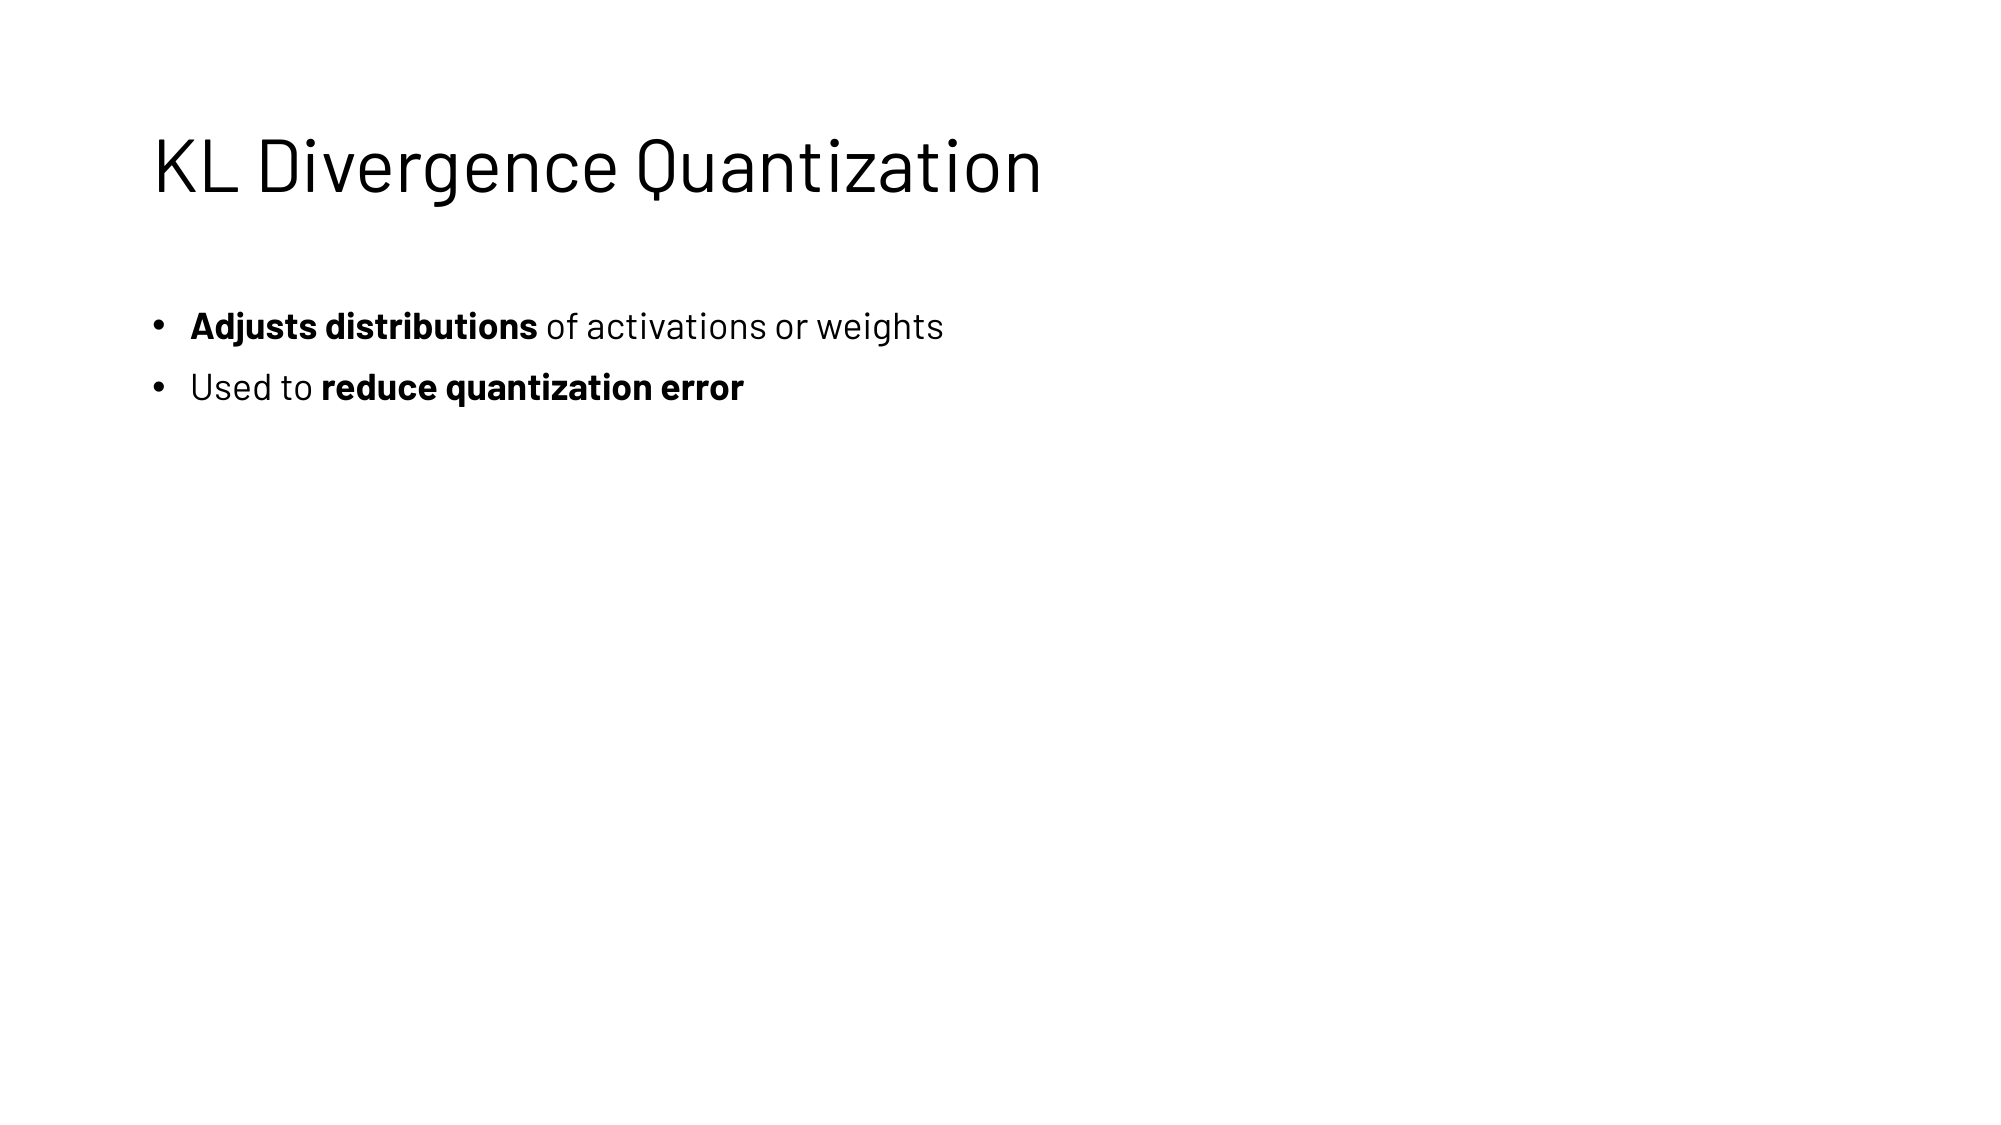

# KL Divergence Quantization
Adjusts distributions of activations or weights
Used to reduce quantization error